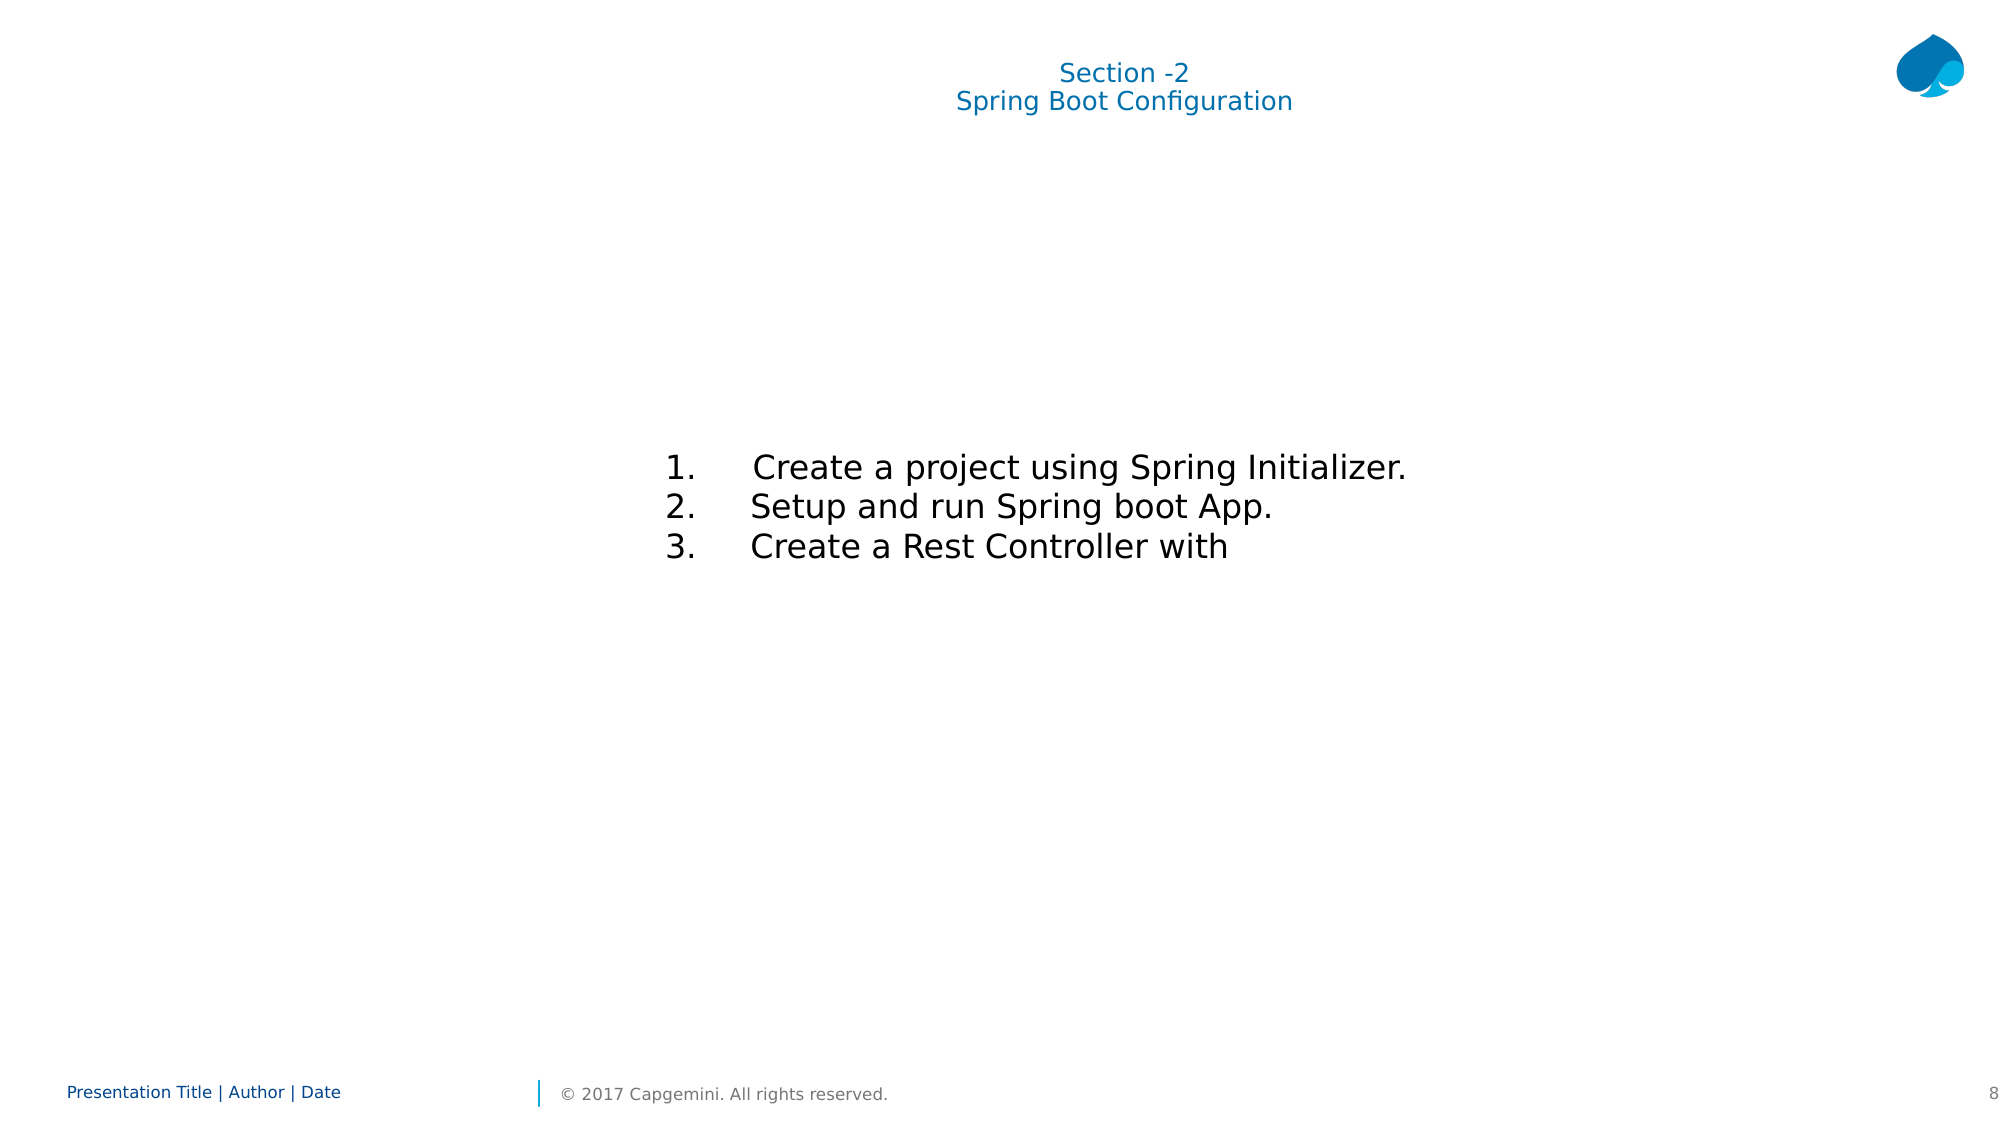

Section -2
Spring Boot Configuration
   Create a project using Spring Initializer.
 Setup and run Spring boot App.
 Create a Rest Controller with